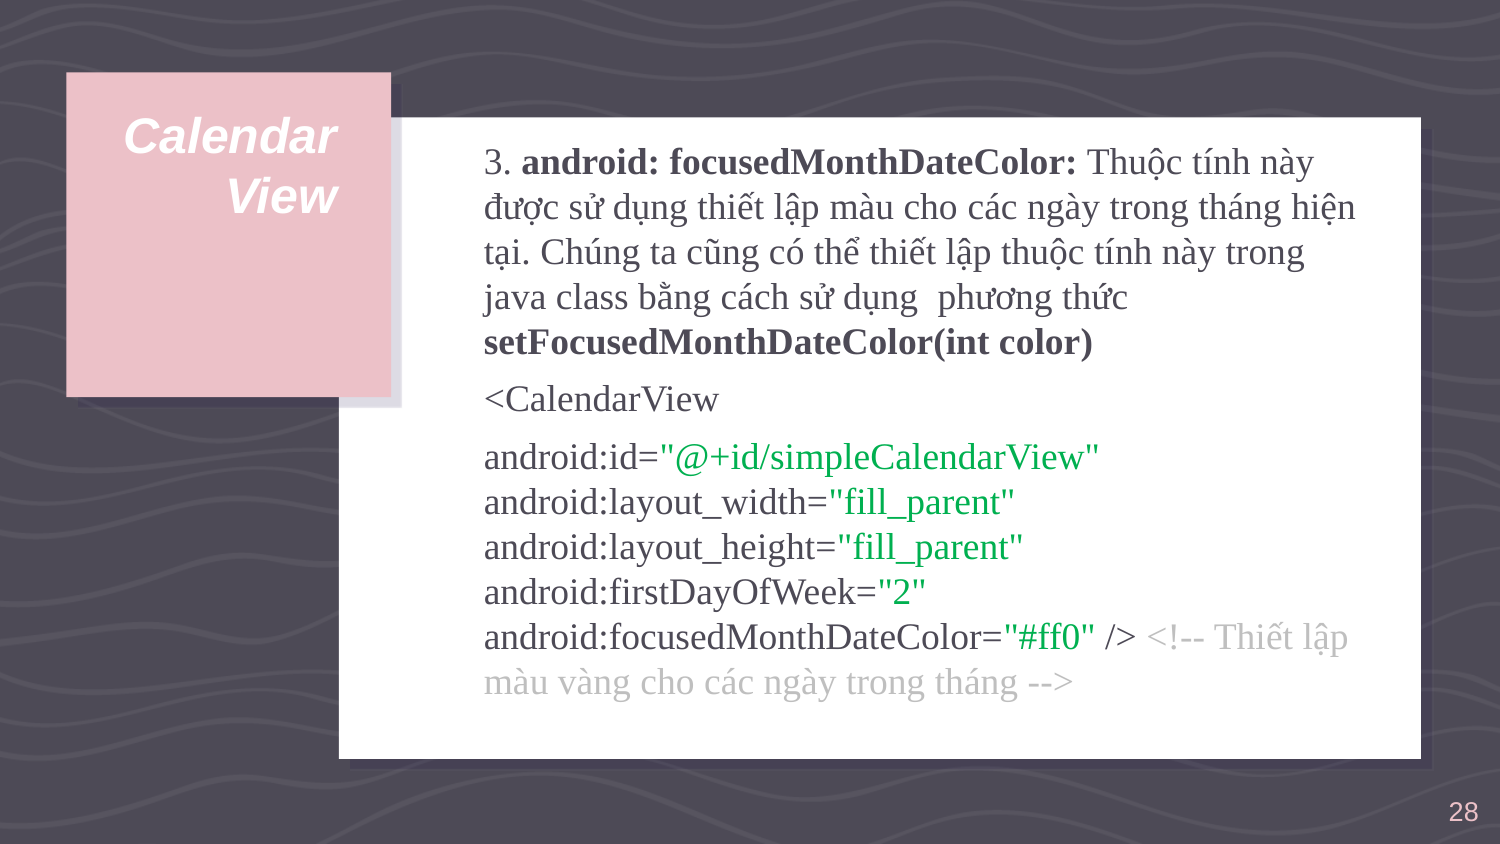

# CalendarView
3. android: focusedMonthDateColor: Thuộc tính này được sử dụng thiết lập màu cho các ngày trong tháng hiện tại. Chúng ta cũng có thể thiết lập thuộc tính này trong java class bằng cách sử dụng  phương thức setFocusedMonthDateColor(int color)
<CalendarView
android:id="@+id/simpleCalendarView" android:layout_width="fill_parent" android:layout_height="fill_parent" android:firstDayOfWeek="2" android:focusedMonthDateColor="#ff0" /> <!-- Thiết lập màu vàng cho các ngày trong tháng -->
28